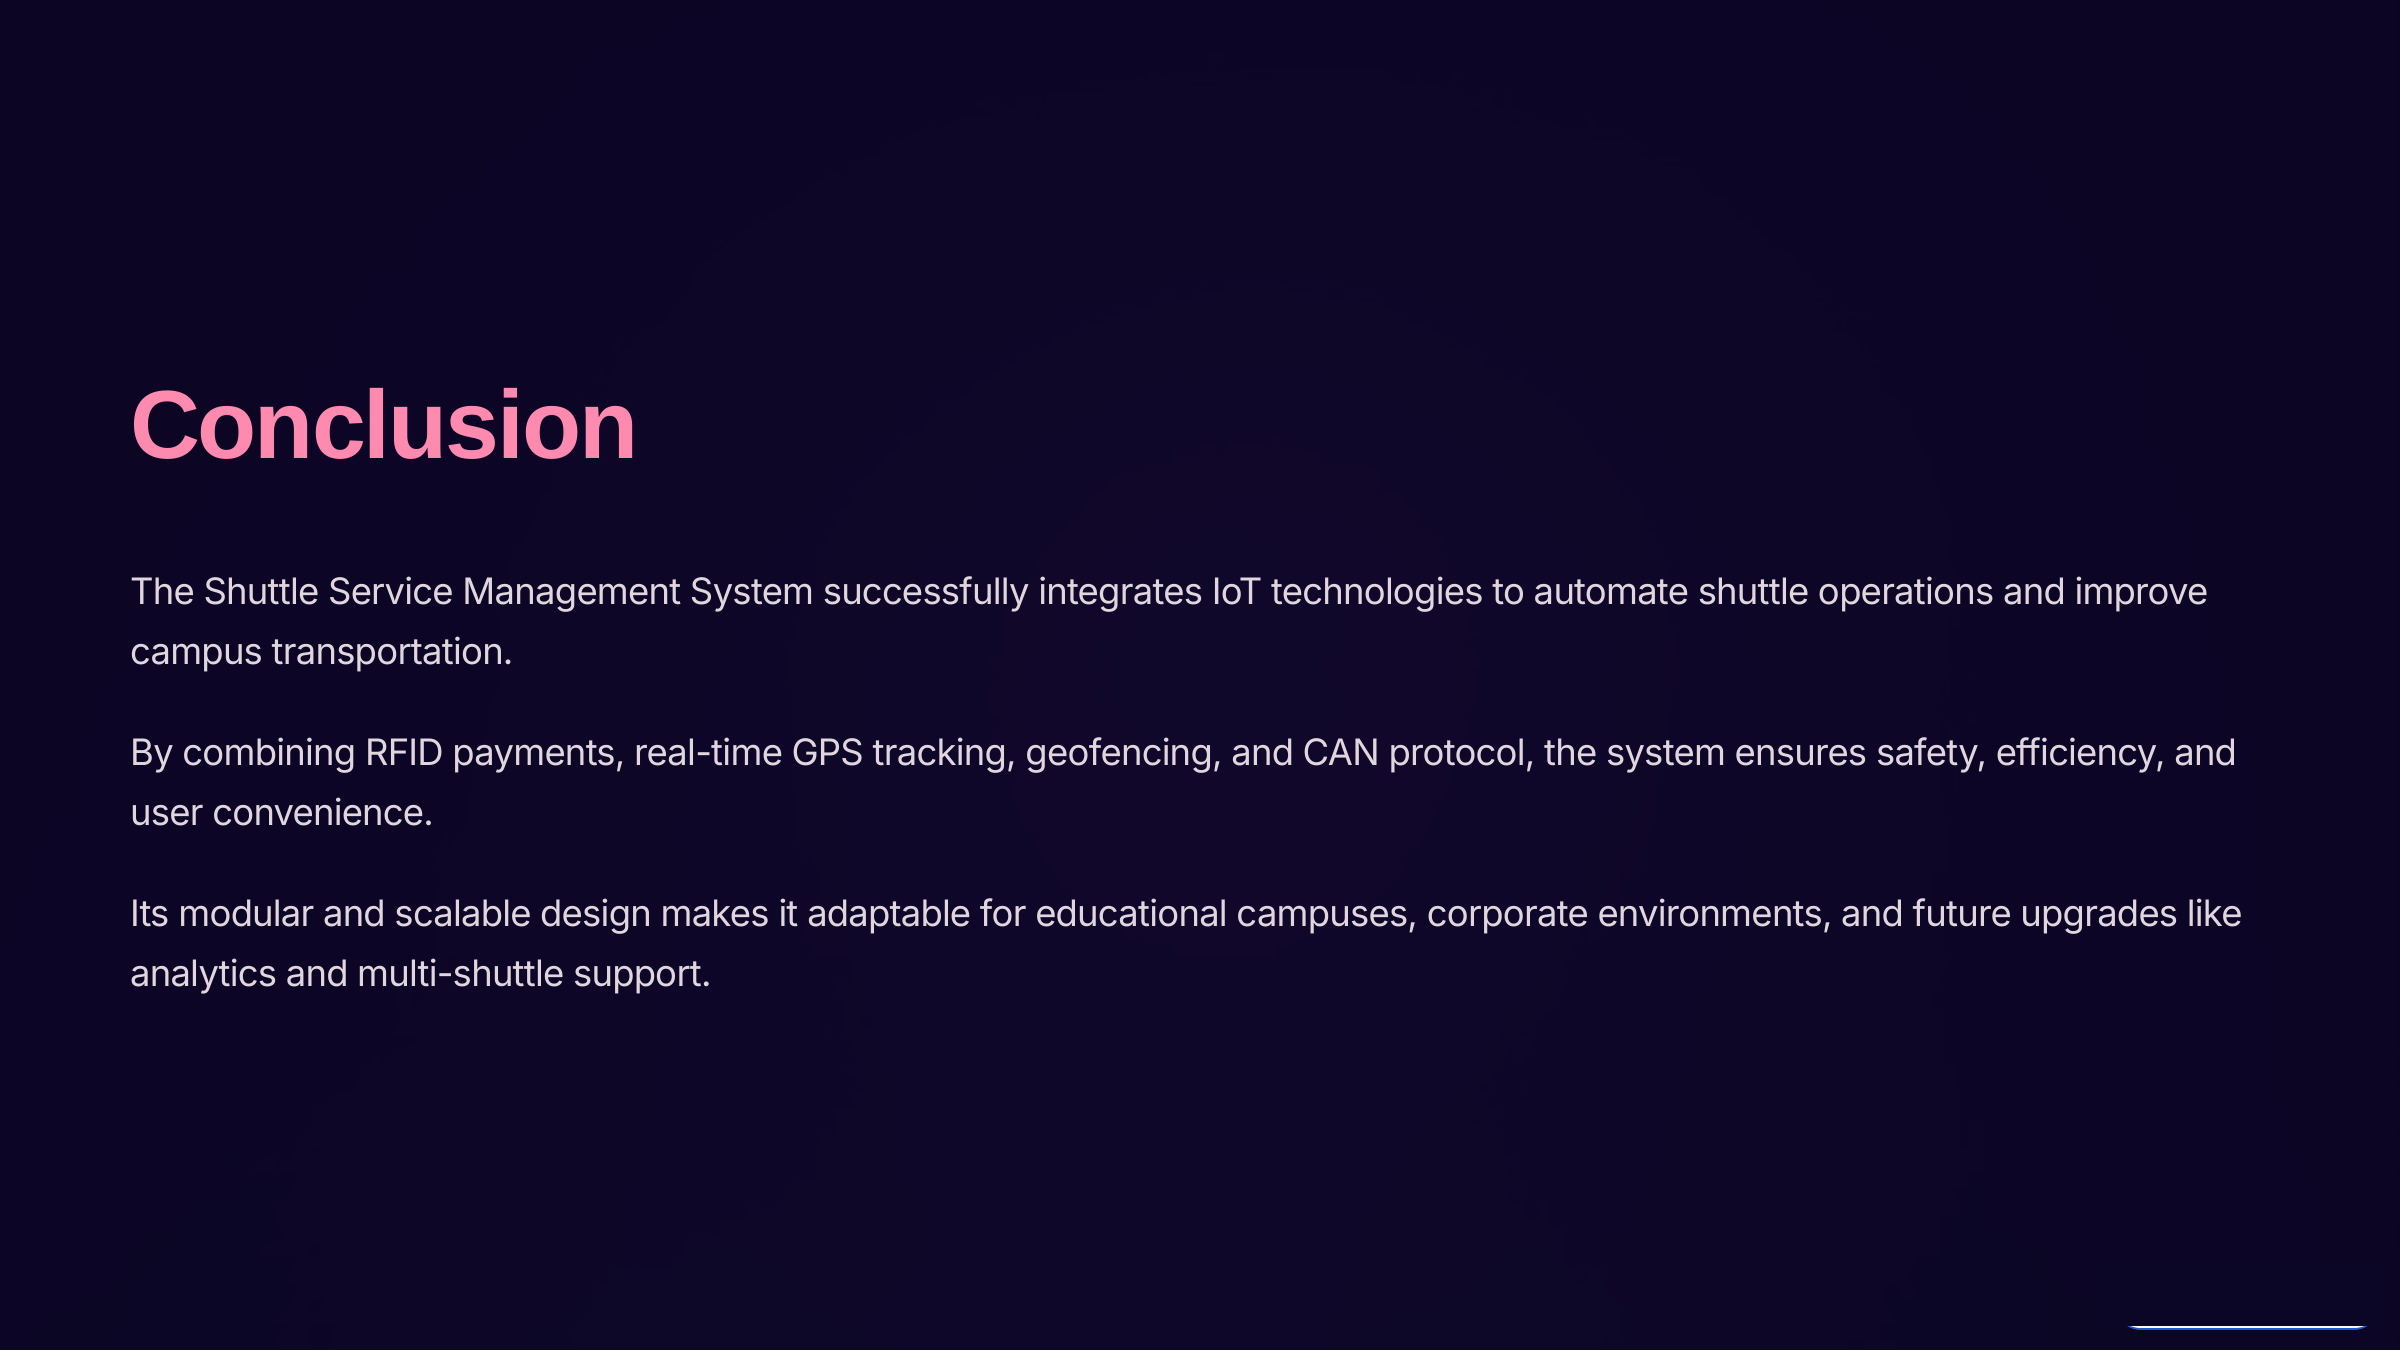

Conclusion
The Shuttle Service Management System successfully integrates IoT technologies to automate shuttle operations and improve campus transportation.
By combining RFID payments, real-time GPS tracking, geofencing, and CAN protocol, the system ensures safety, efficiency, and user convenience.
Its modular and scalable design makes it adaptable for educational campuses, corporate environments, and future upgrades like analytics and multi-shuttle support.